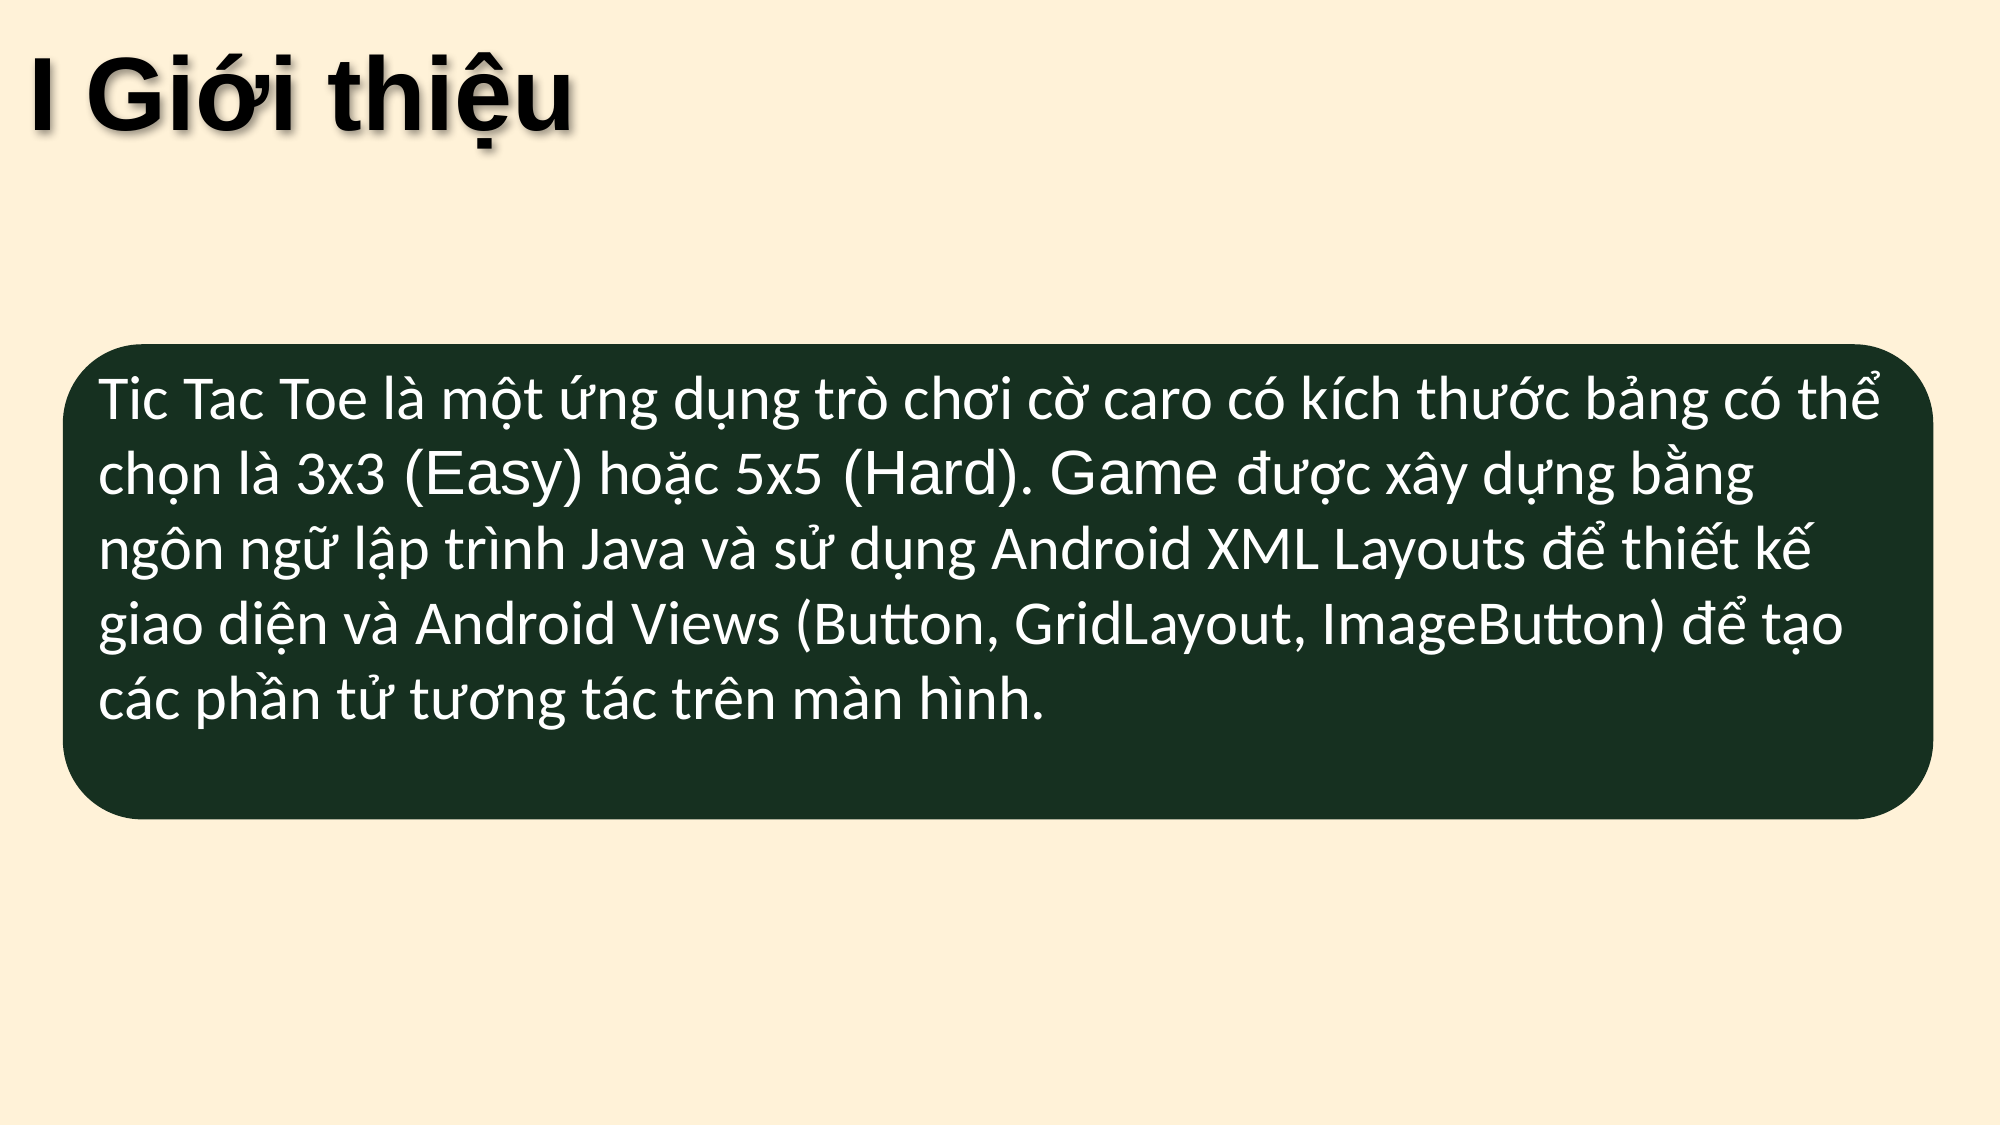

II Yêu Cầu Hệ Thống
I Giới thiệu

Tic Tac Toe là một ứng dụng trò chơi cờ caro có kích thước bảng có thể chọn là 3x3 (Easy) hoặc 5x5 (Hard). Game được xây dựng bằng ngôn ngữ lập trình Java và sử dụng Android XML Layouts để thiết kế giao diện và Android Views (Button, GridLayout, ImageButton) để tạo các phần tử tương tác trên màn hình.
Để chạy chương trình, máy tính cần được cài đặt và cấu hình với:
- Sử dụng Android Studio
- Java Development Kit (JDK)
- Android Virtual Device (AVD) hoặc Thiết bị Android Kết Nối